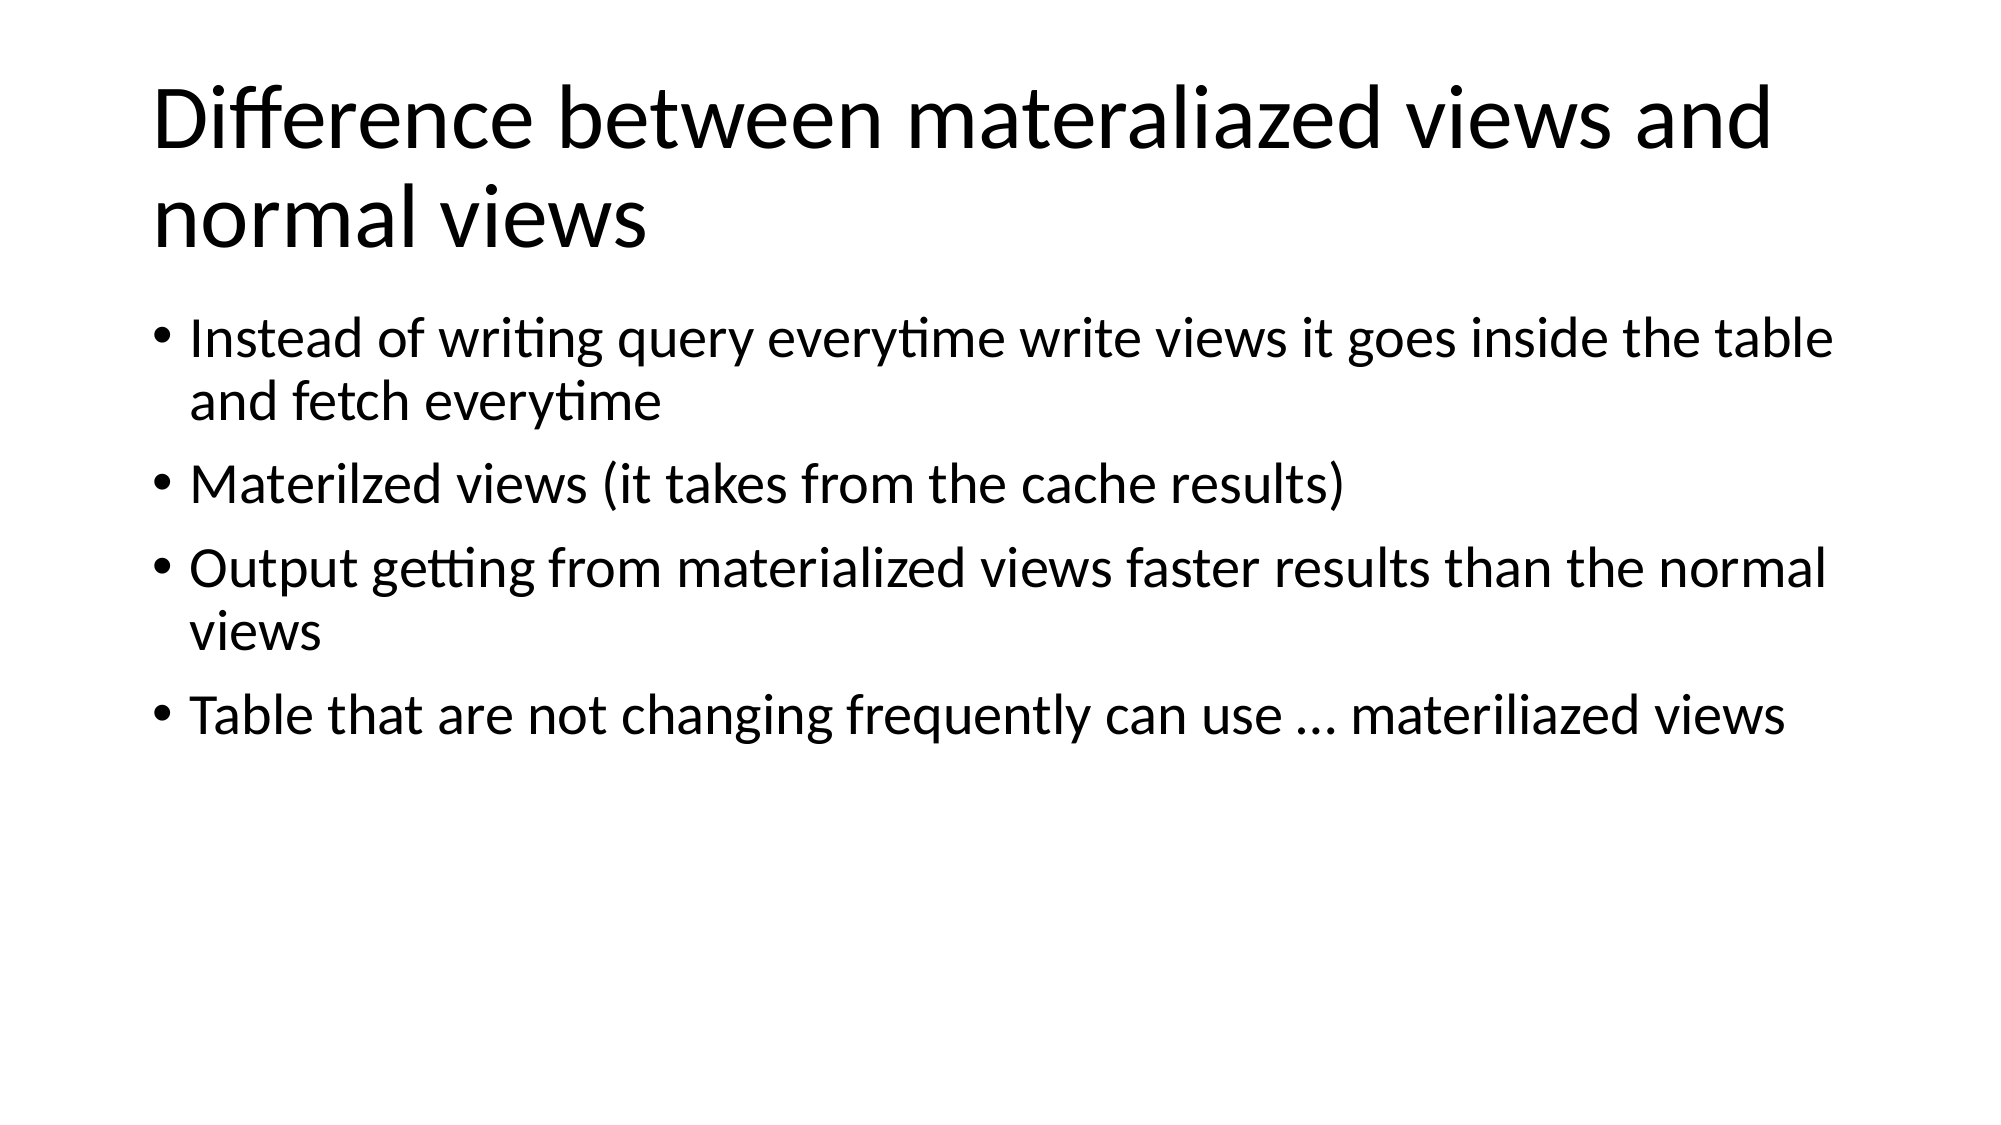

# Difference between materaliazed views and normal views
Instead of writing query everytime write views it goes inside the table and fetch everytime
Materilzed views (it takes from the cache results)
Output getting from materialized views faster results than the normal views
Table that are not changing frequently can use … materiliazed views